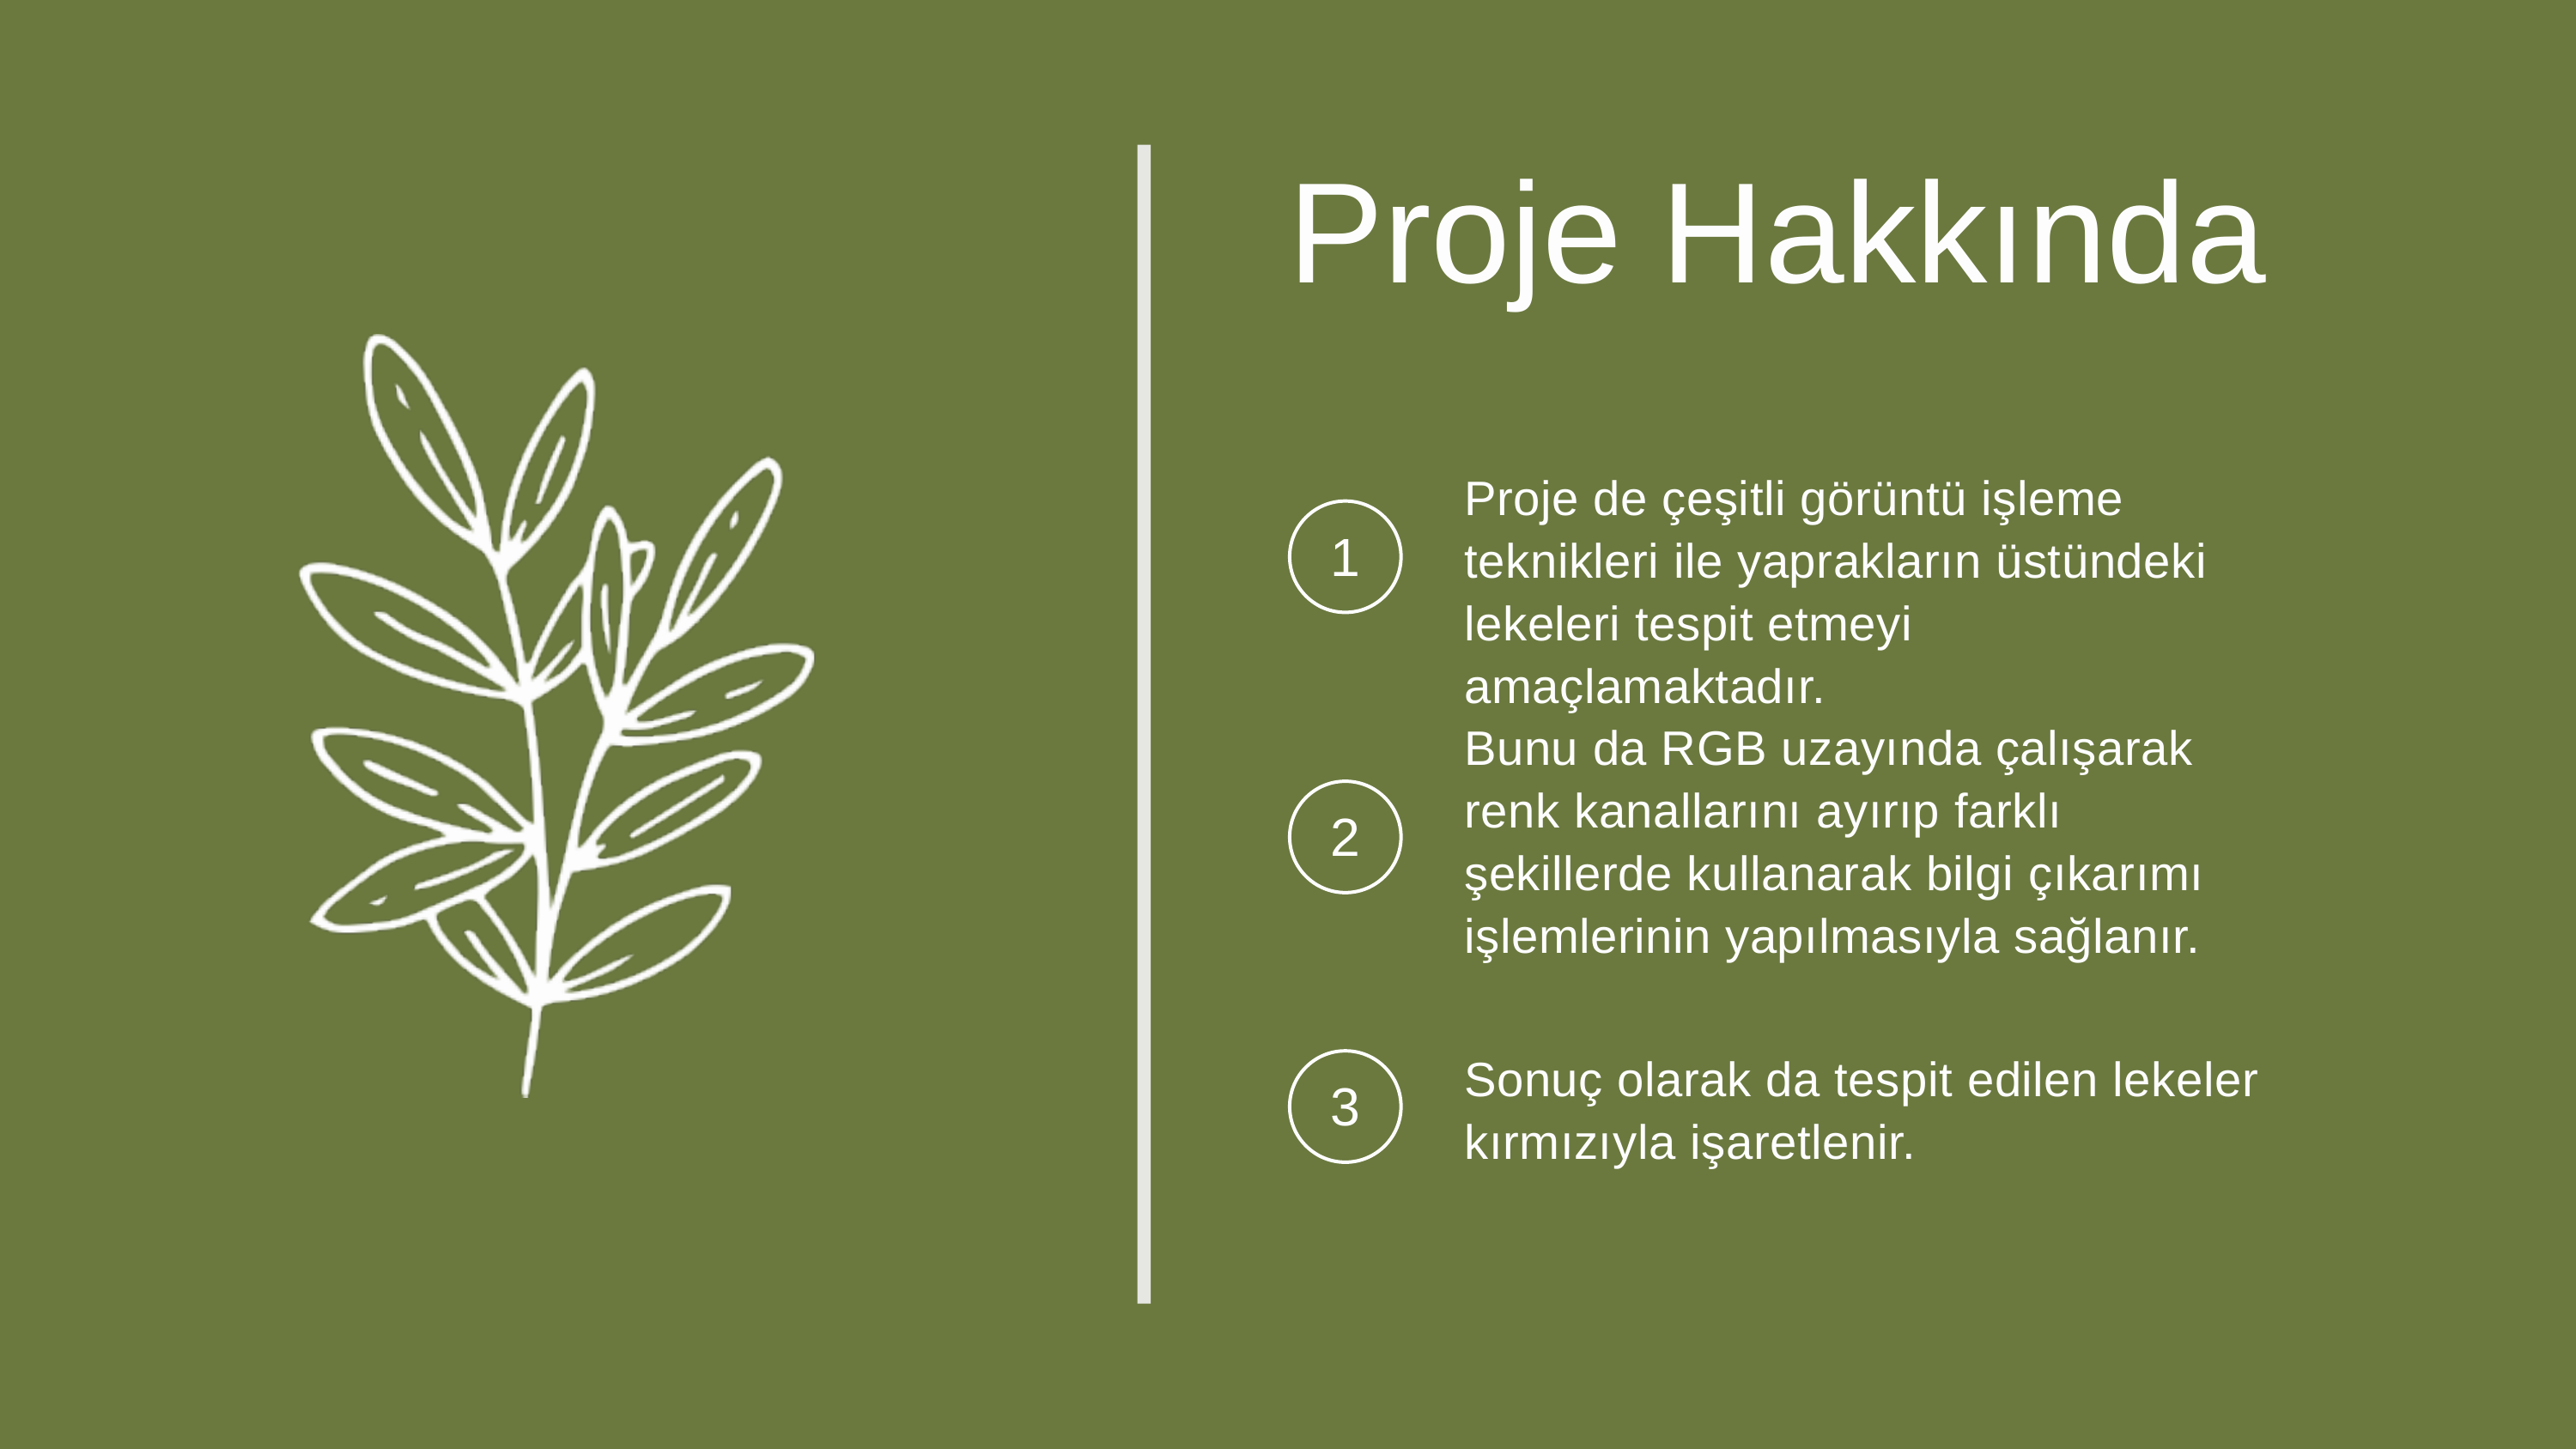

Proje Hakkında

Proje de çeşitli görüntü işleme teknikleri ile yaprakların üstündeki lekeleri tespit etmeyi amaçlamaktadır.

1
Bunu da RGB uzayında çalışarak renk kanallarını ayırıp farklı şekillerde kullanarak bilgi çıkarımı işlemlerinin yapılmasıyla sağlanır.

2
Sonuç olarak da tespit edilen lekeler kırmızıyla işaretlenir.

3